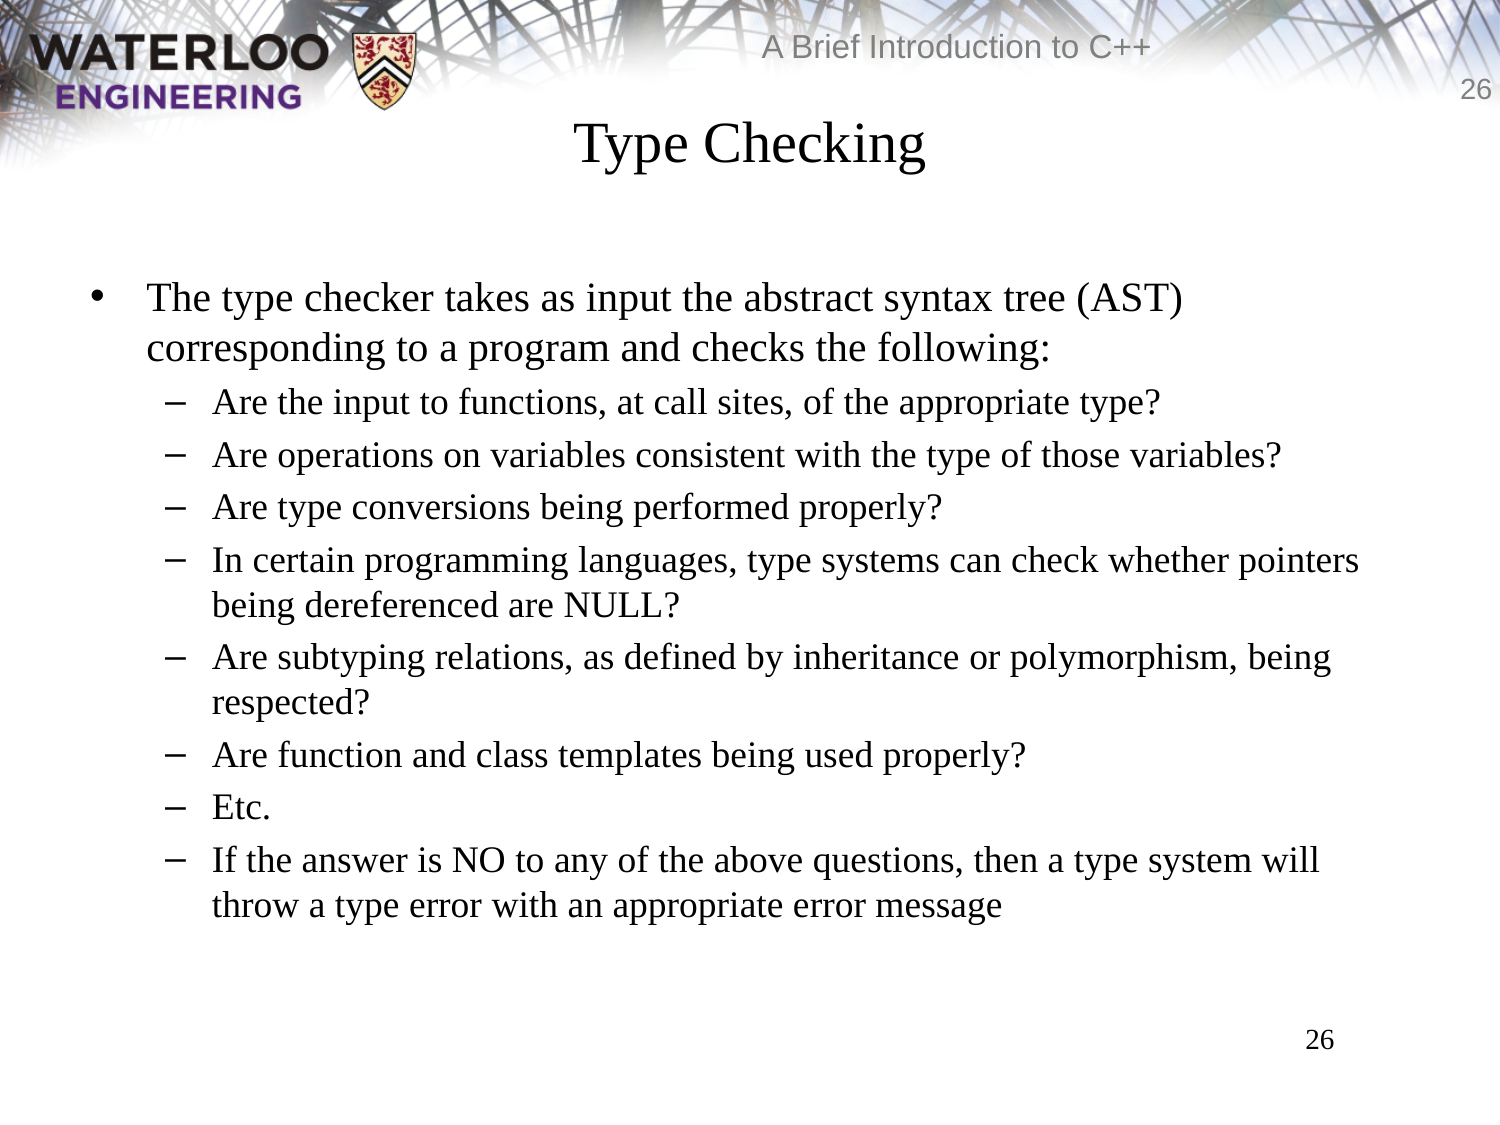

# Type Checking
The type checker takes as input the abstract syntax tree (AST) corresponding to a program and checks the following:
Are the input to functions, at call sites, of the appropriate type?
Are operations on variables consistent with the type of those variables?
Are type conversions being performed properly?
In certain programming languages, type systems can check whether pointers being dereferenced are NULL?
Are subtyping relations, as defined by inheritance or polymorphism, being respected?
Are function and class templates being used properly?
Etc.
If the answer is NO to any of the above questions, then a type system will throw a type error with an appropriate error message
26